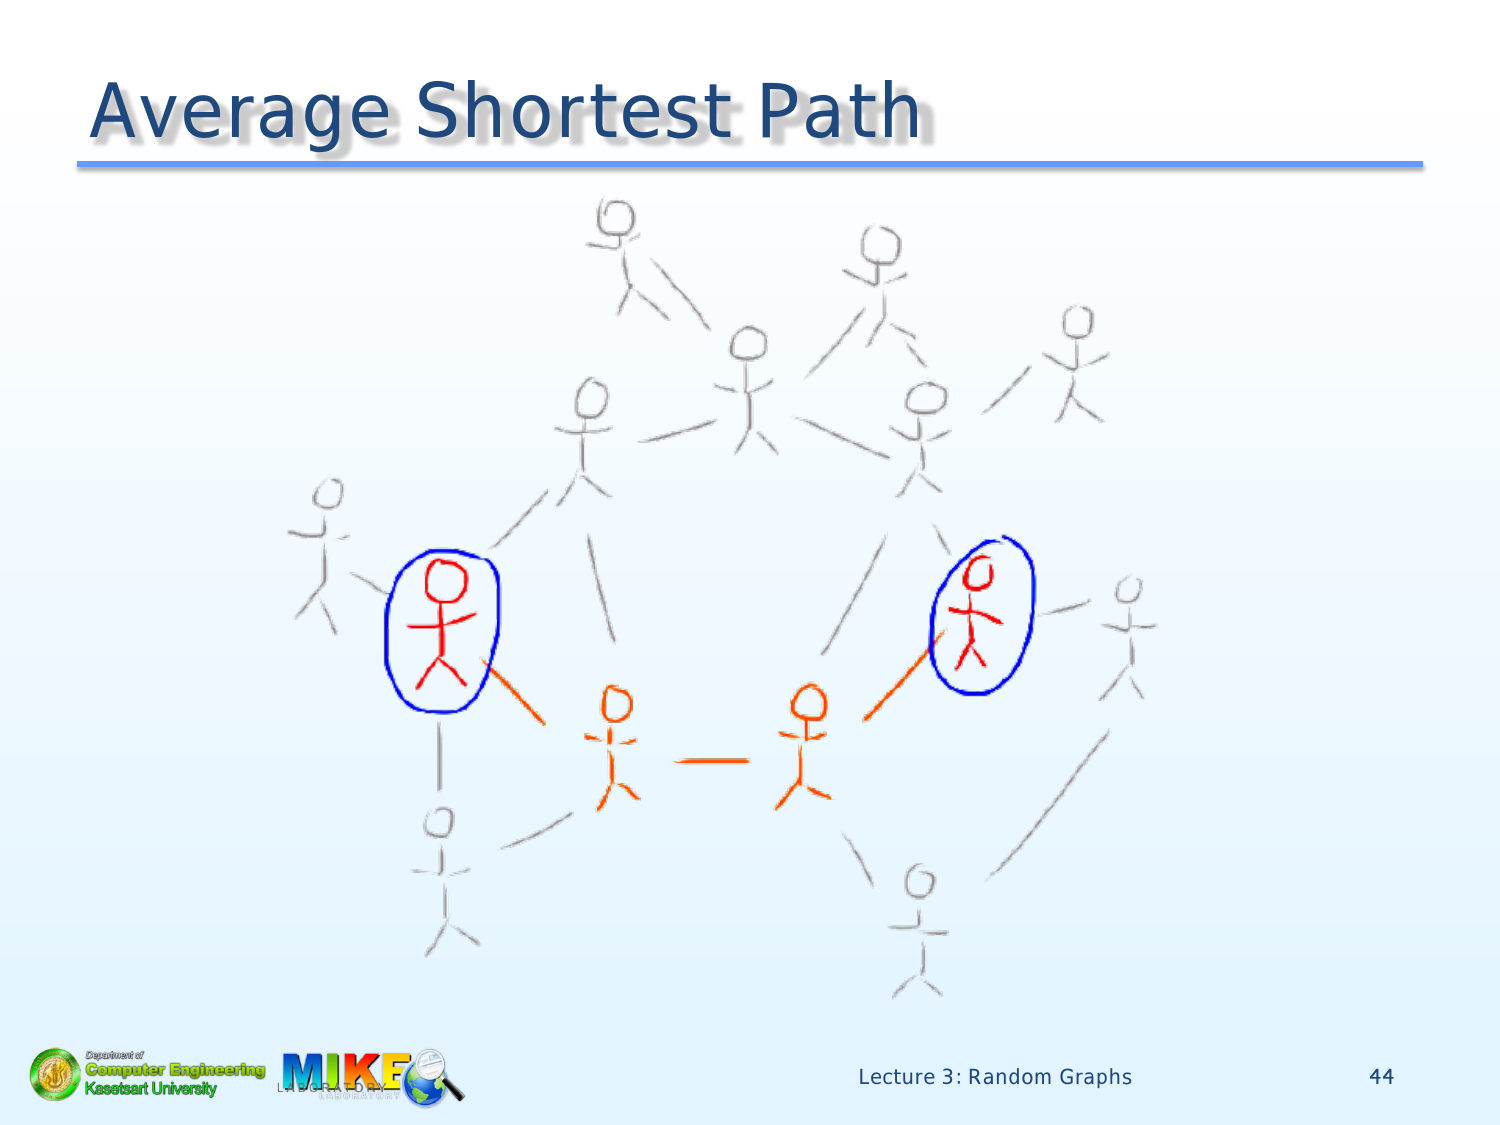

# Average Shortest Path

Lecture 3: Random Graphs
44